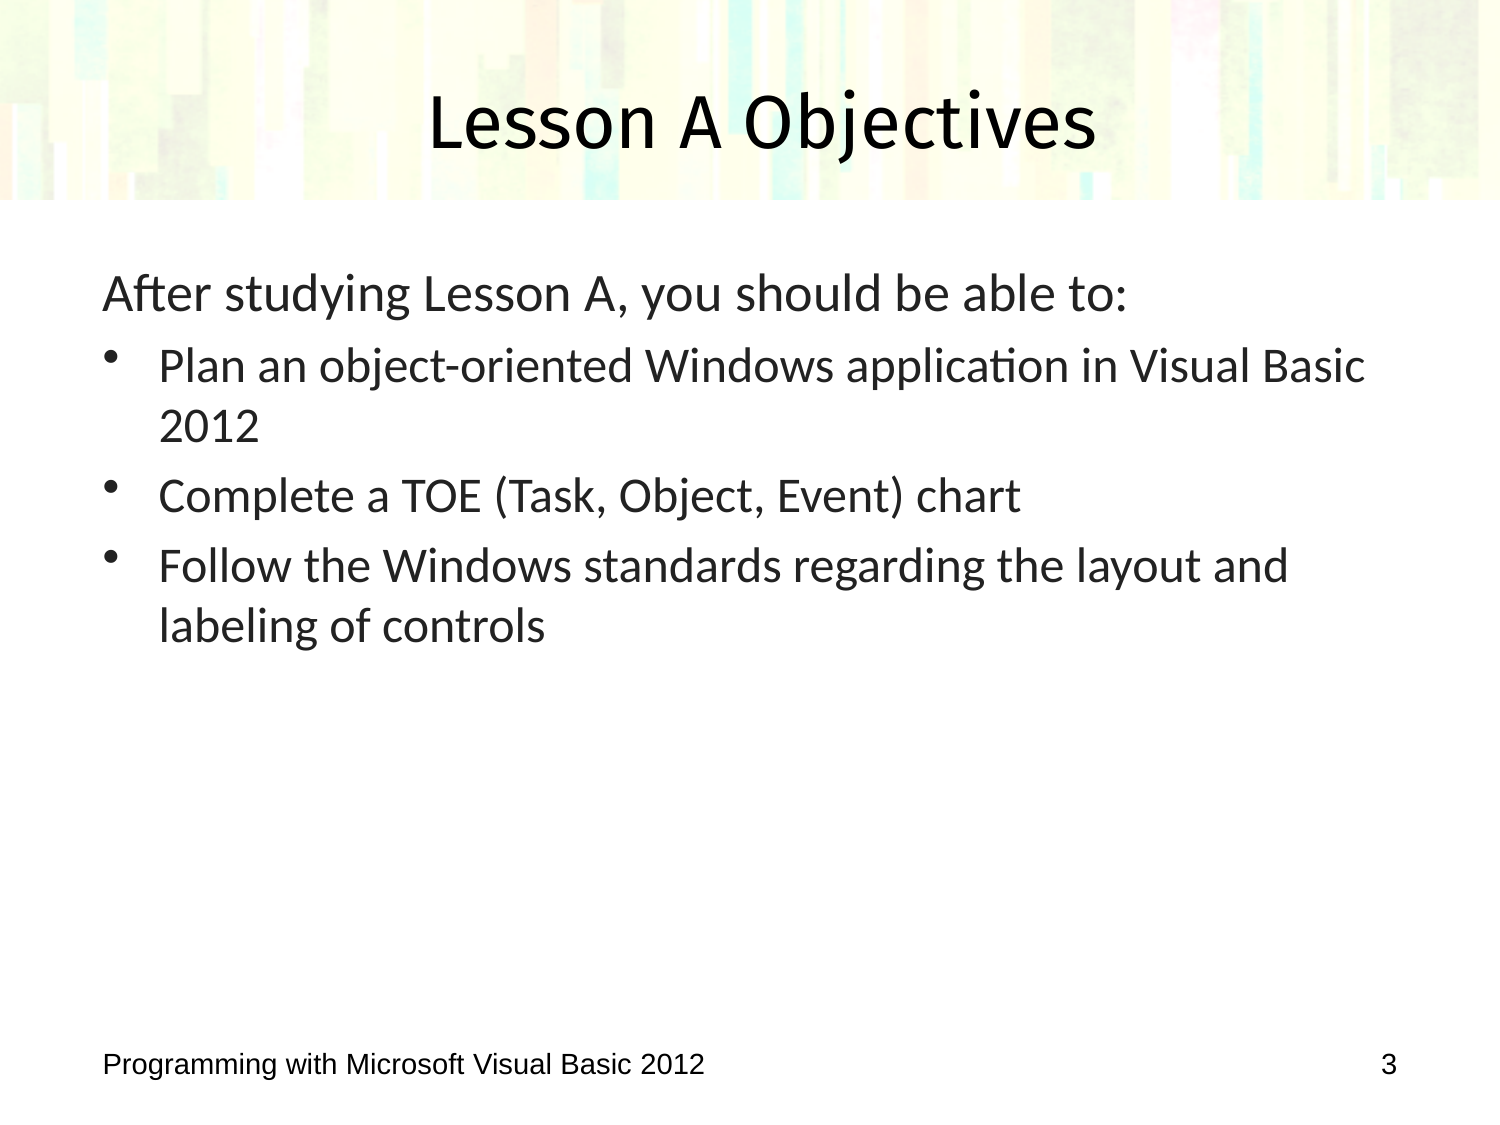

# Lesson A Objectives
After studying Lesson A, you should be able to:
Plan an object-oriented Windows application in Visual Basic 2012
Complete a TOE (Task, Object, Event) chart
Follow the Windows standards regarding the layout and labeling of controls
Programming with Microsoft Visual Basic 2012
3